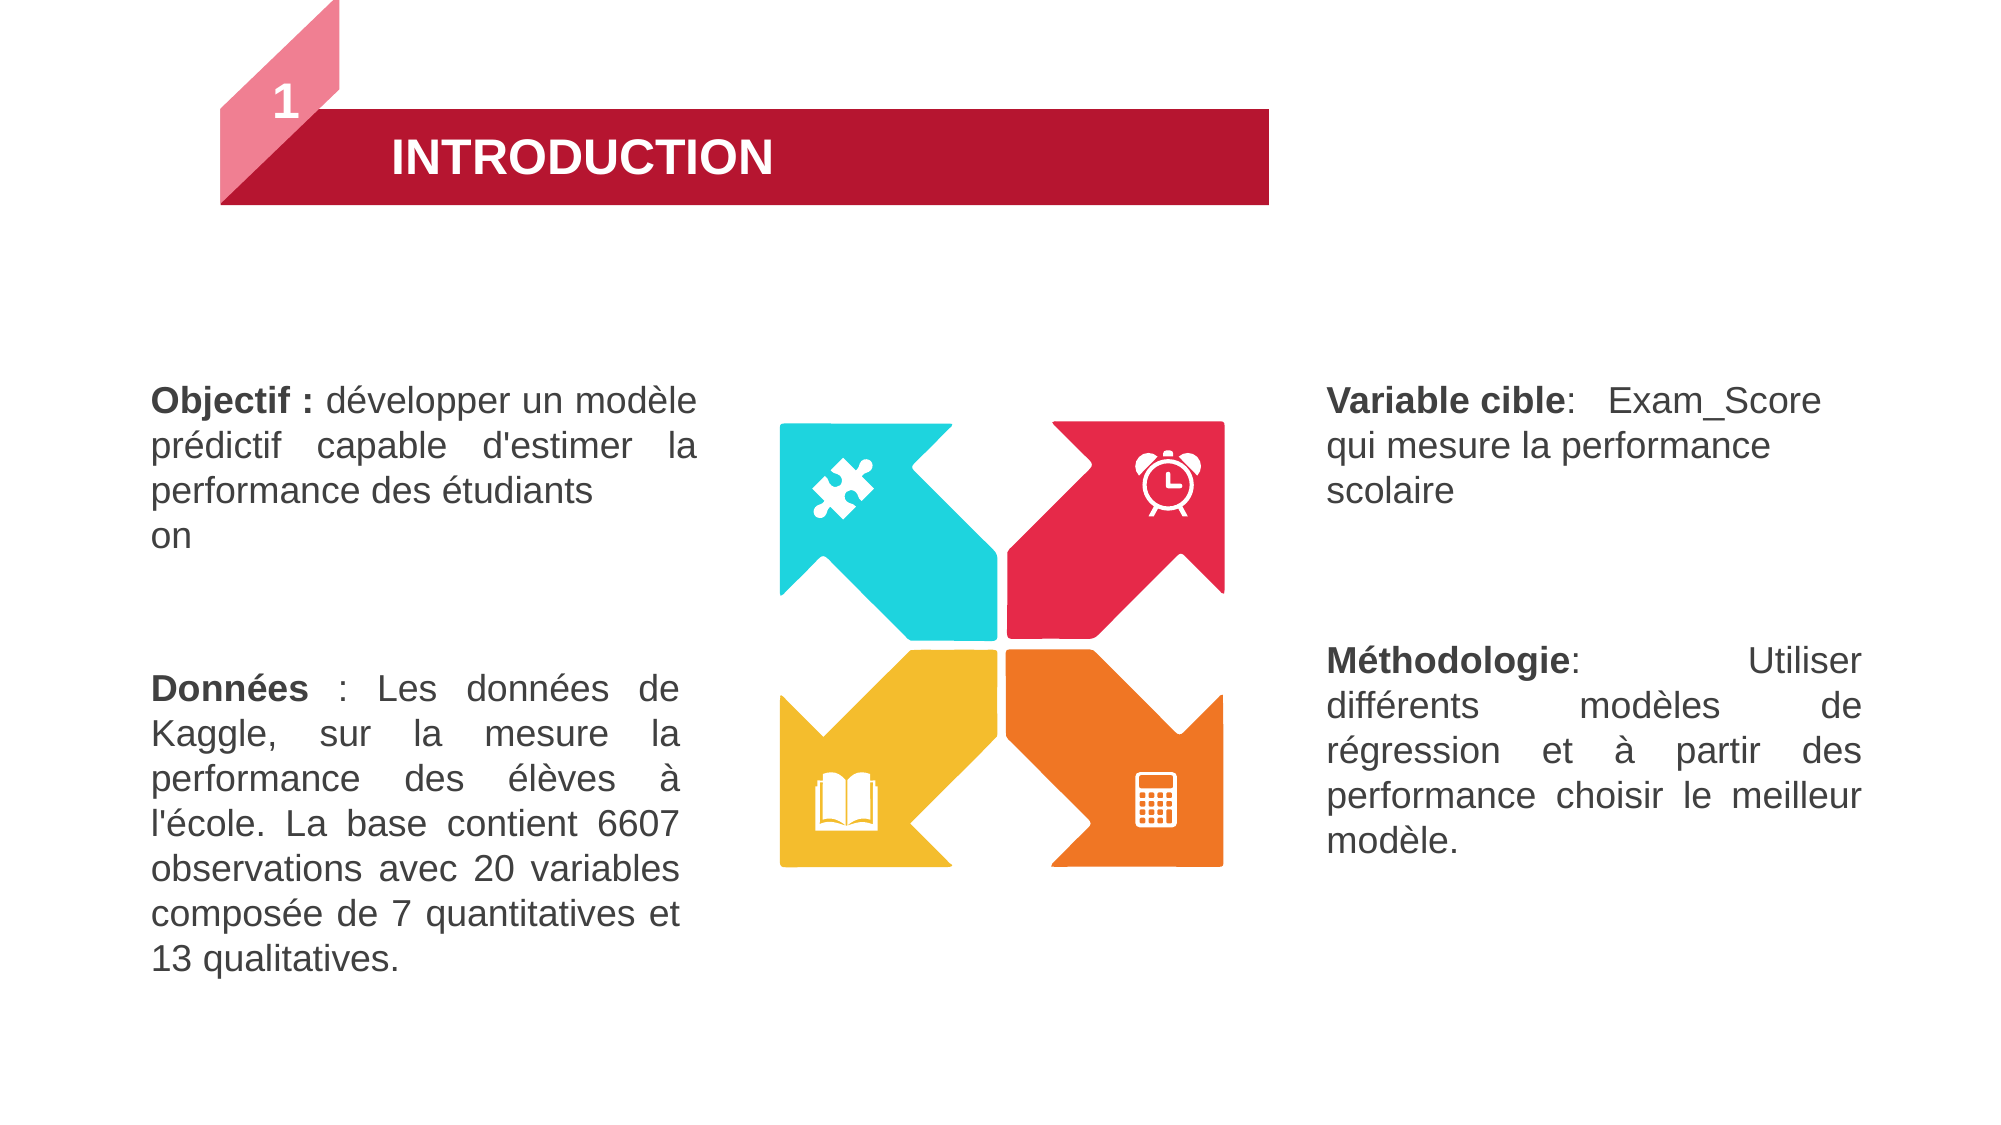

01
1

INTRODUCTION

Objectif : développer un modèle prédictif capable d'estimer la performance des étudiants
on
Variable cible:   Exam_Score qui mesure la performance scolaire
Méthodologie: Utiliser différents modèles de régression et à partir des performance choisir le meilleur modèle.
Données : Les données de Kaggle, sur la mesure la performance des élèves à l'école. La base contient 6607 observations avec 20 variables composée de 7 quantitatives et 13 qualitatives.